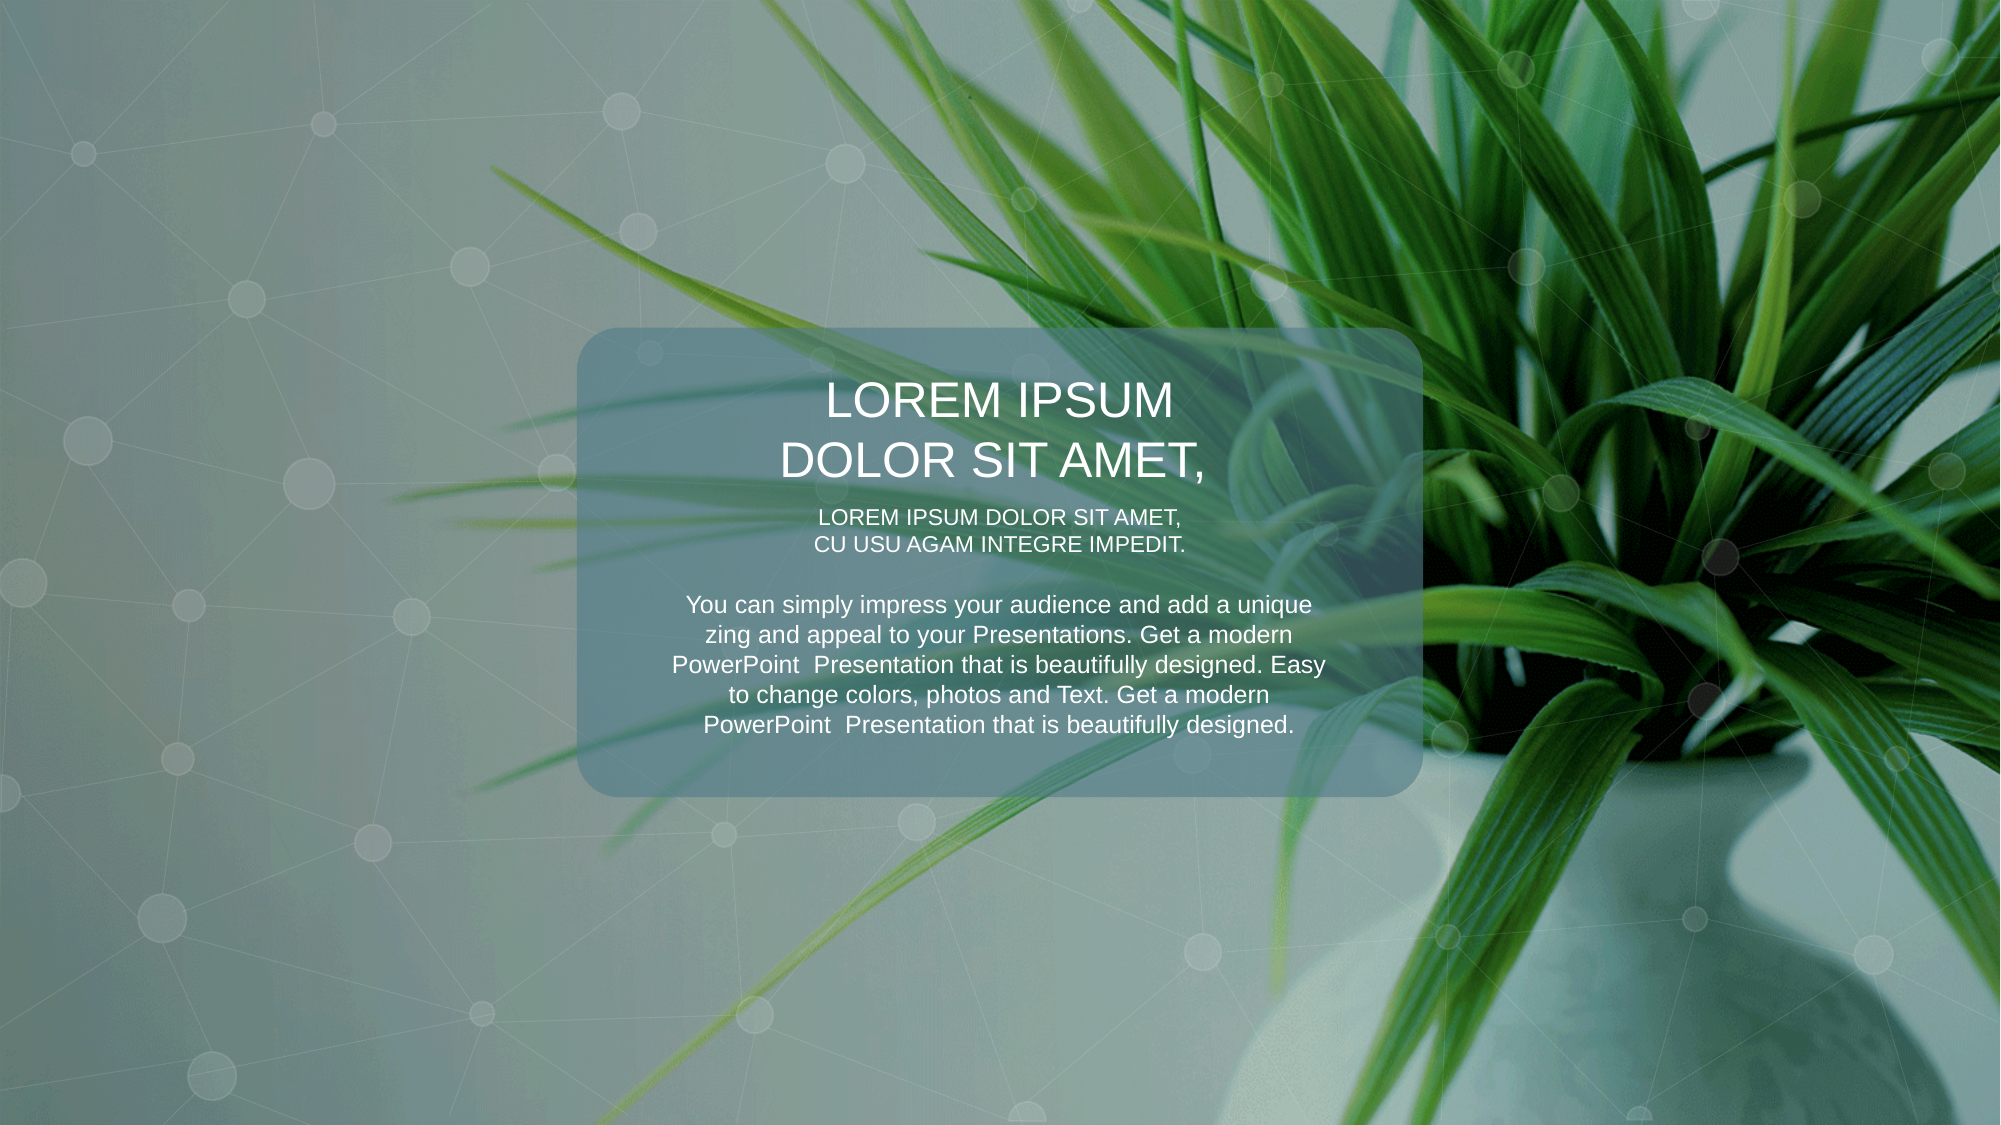

LOREM IPSUM
DOLOR SIT AMET,
LOREM IPSUM DOLOR SIT AMET,
CU USU AGAM INTEGRE IMPEDIT.
You can simply impress your audience and add a unique zing and appeal to your Presentations. Get a modern PowerPoint  Presentation that is beautifully designed. Easy to change colors, photos and Text. Get a modern PowerPoint  Presentation that is beautifully designed.